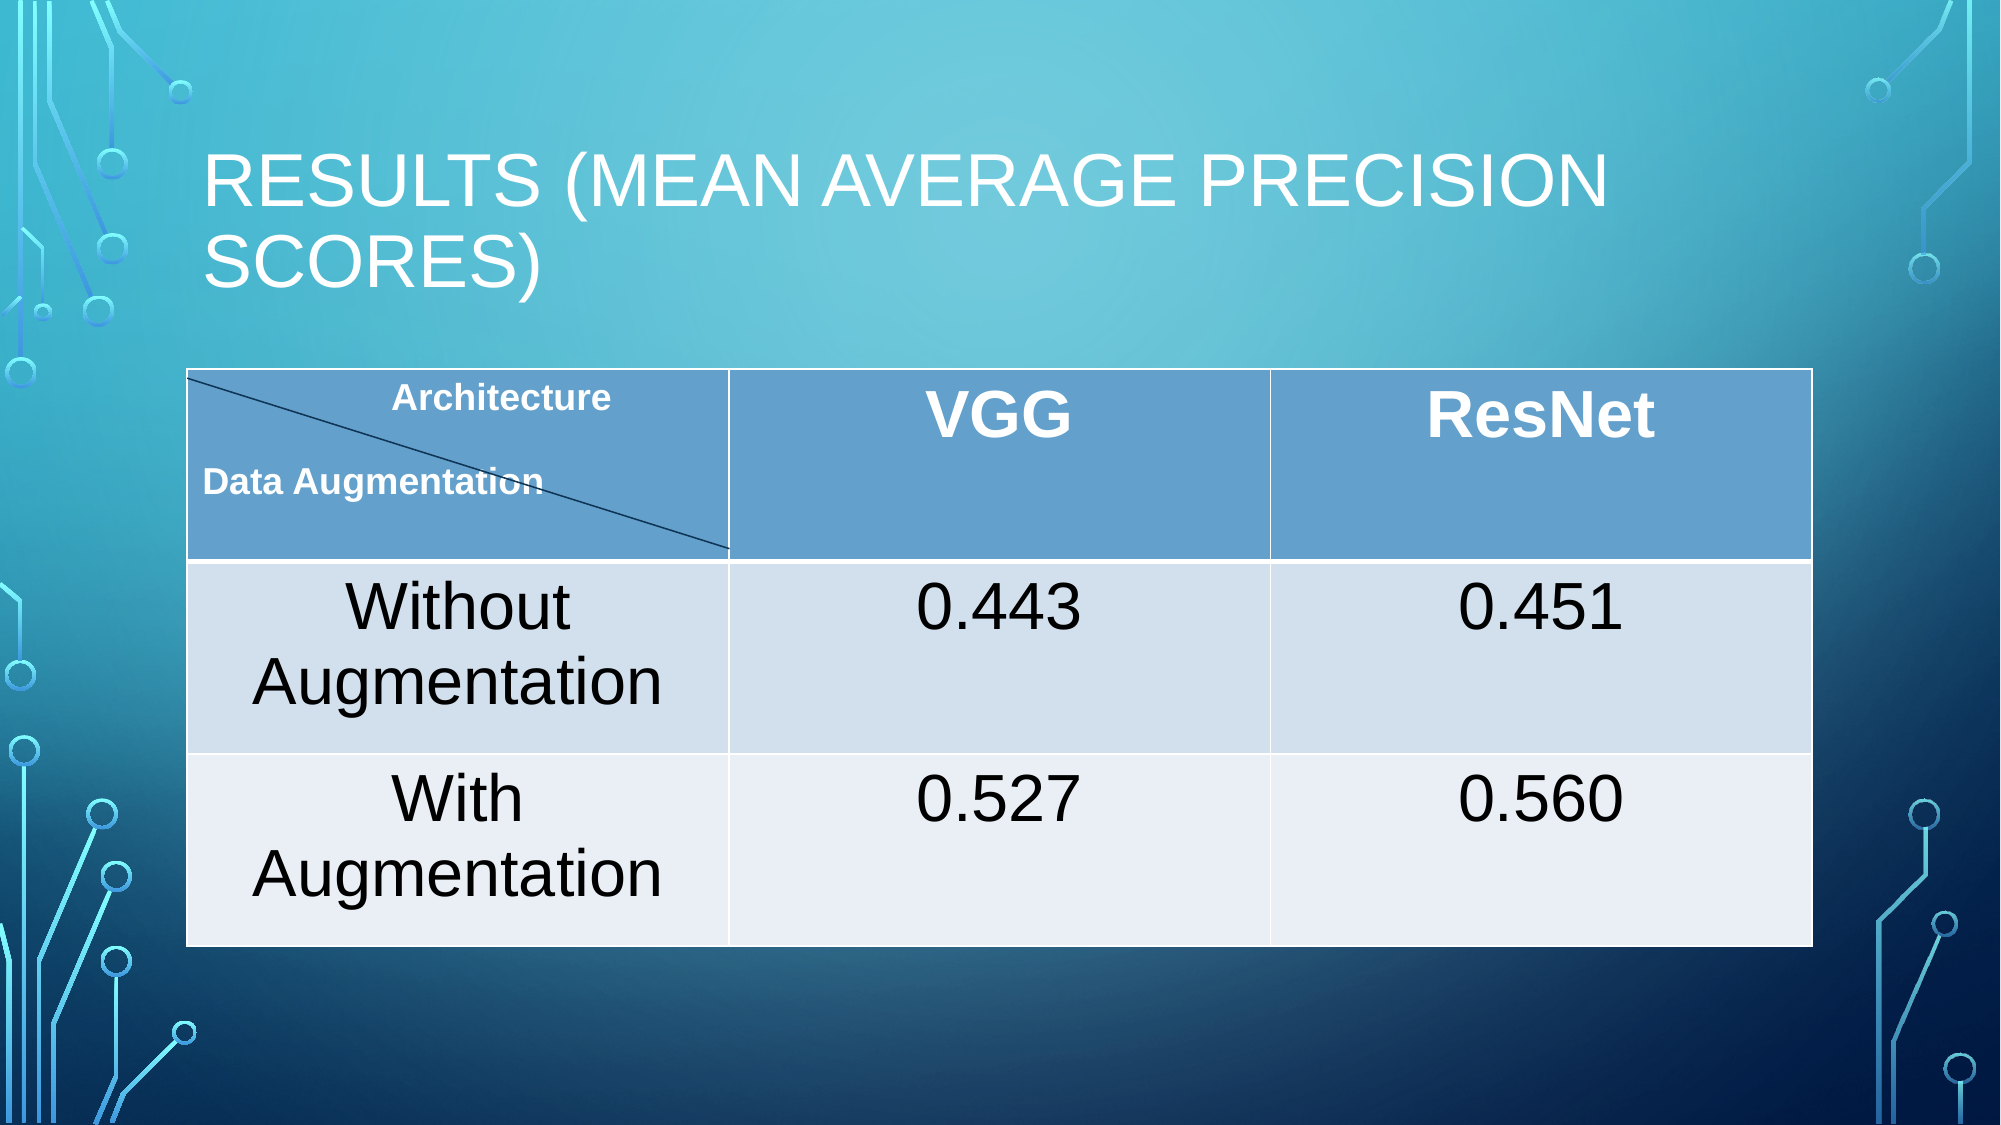

# Results (Mean average precision scores)
| Architecture Data Augmentation | VGG | ResNet |
| --- | --- | --- |
| Without Augmentation | 0.443 | 0.451 |
| With Augmentation | 0.527 | 0.560 |